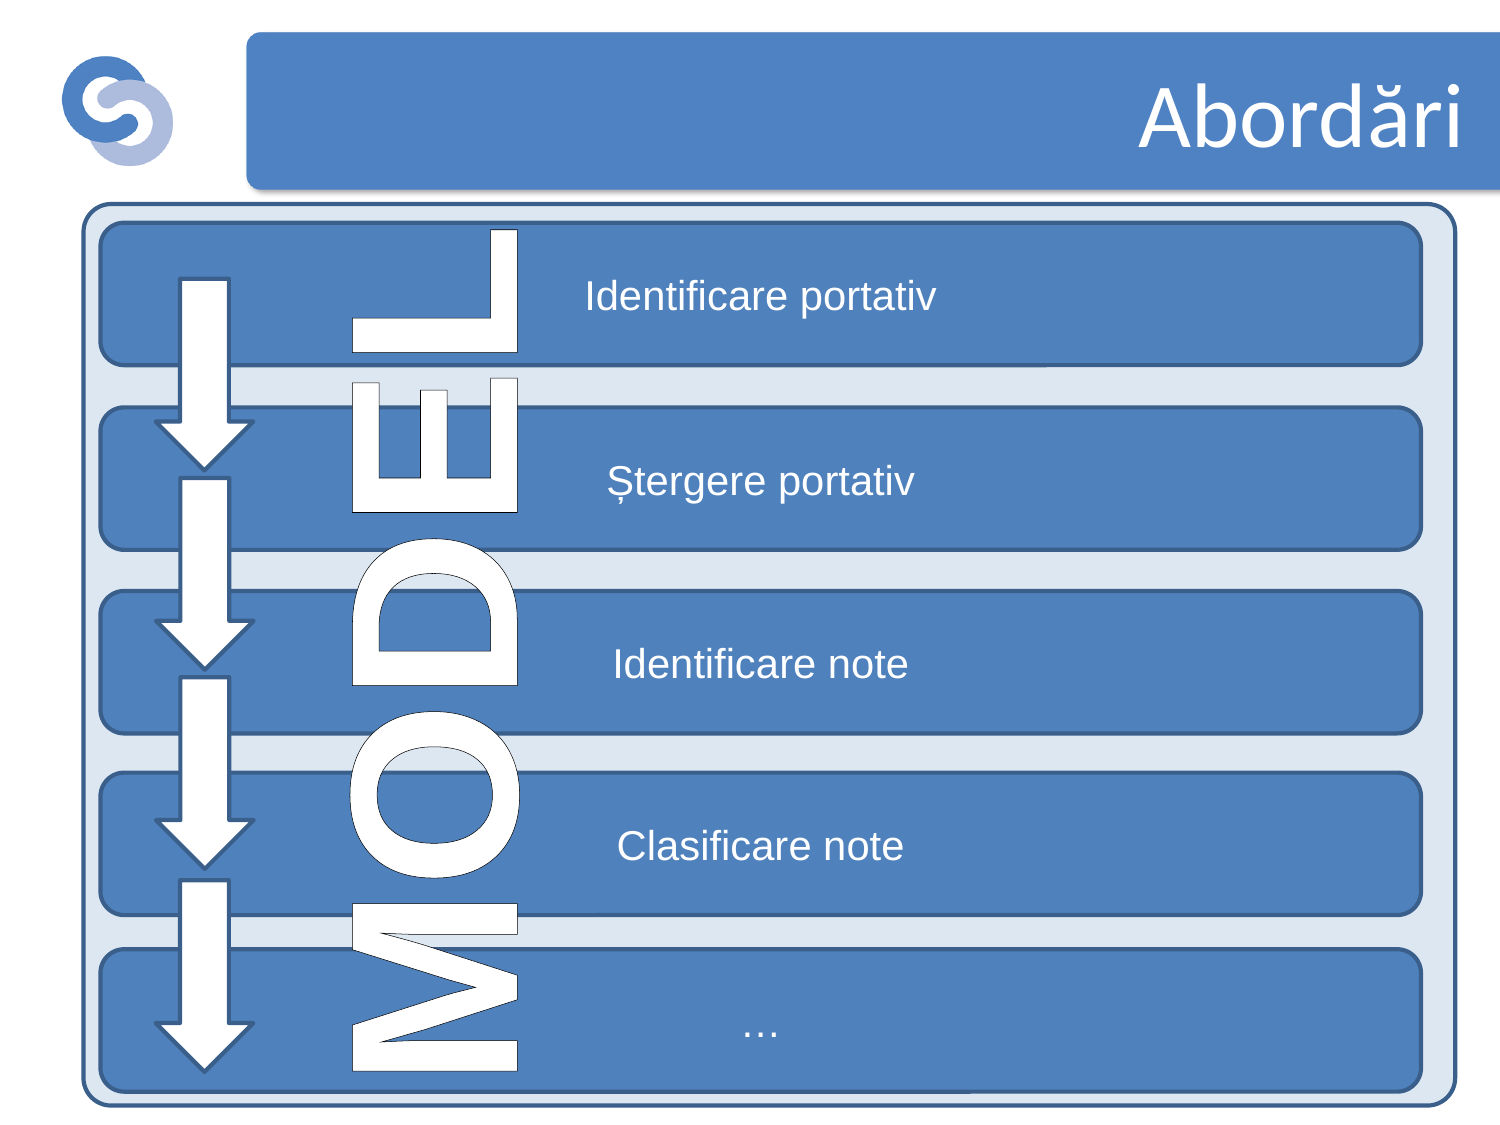

# Abordări

Identificare portativ

Ștergere portativ

MODEL
Identificare note

Clasificare note

…
3